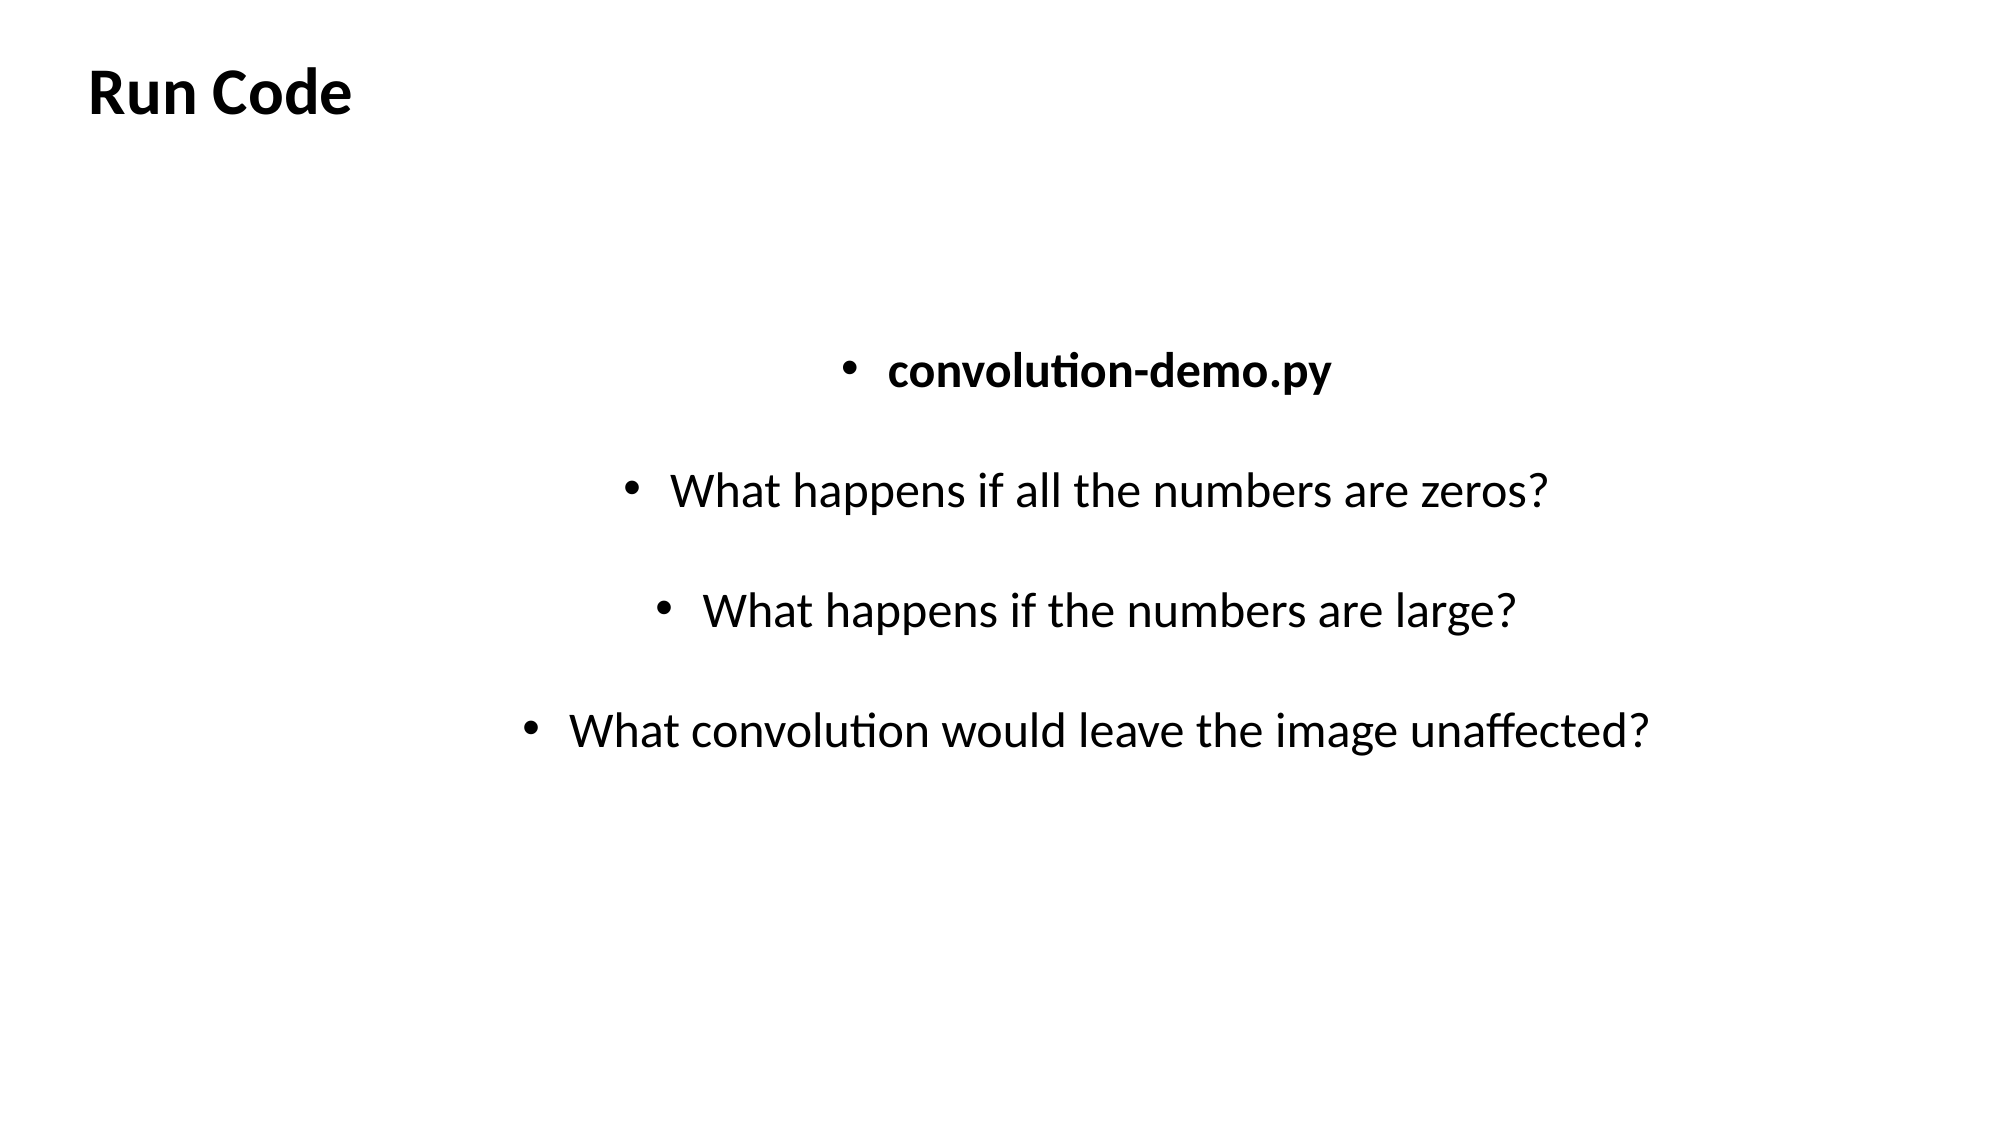

Run Code
convolution-demo.py
What happens if all the numbers are zeros?
What happens if the numbers are large?
What convolution would leave the image unaffected?